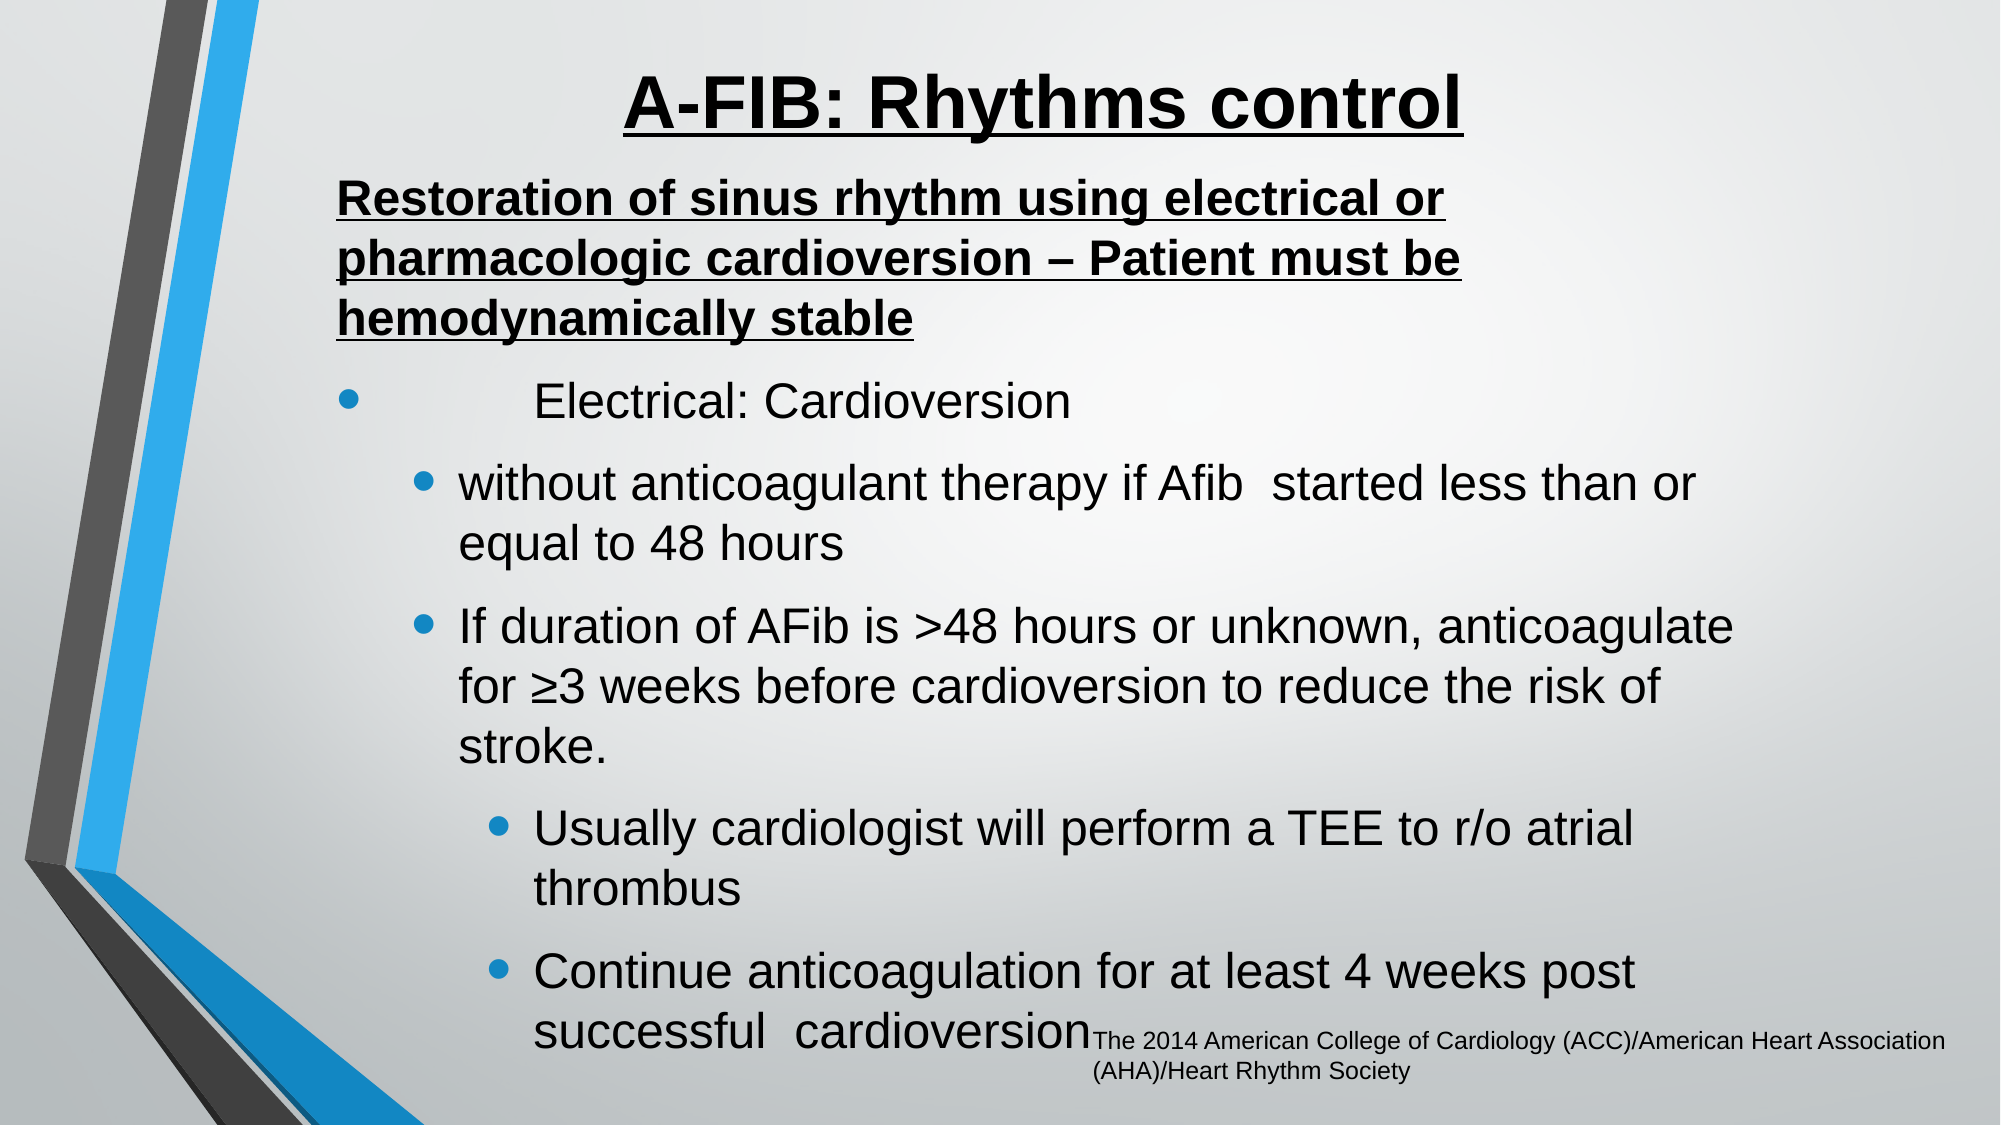

A-FIB: Rhythms control
Restoration of sinus rhythm using electrical or pharmacologic cardioversion – Patient must be hemodynamically stable
	Electrical: Cardioversion
without anticoagulant therapy if Afib  started less than or equal to 48 hours
If duration of AFib is >48 hours or unknown, anticoagulate for ≥3 weeks before cardioversion to reduce the risk of stroke.
Usually cardiologist will perform a TEE to r/o atrial thrombus
Continue anticoagulation for at least 4 weeks post successful  cardioversion
The 2014 American College of Cardiology (ACC)/American Heart Association (AHA)/Heart Rhythm Society